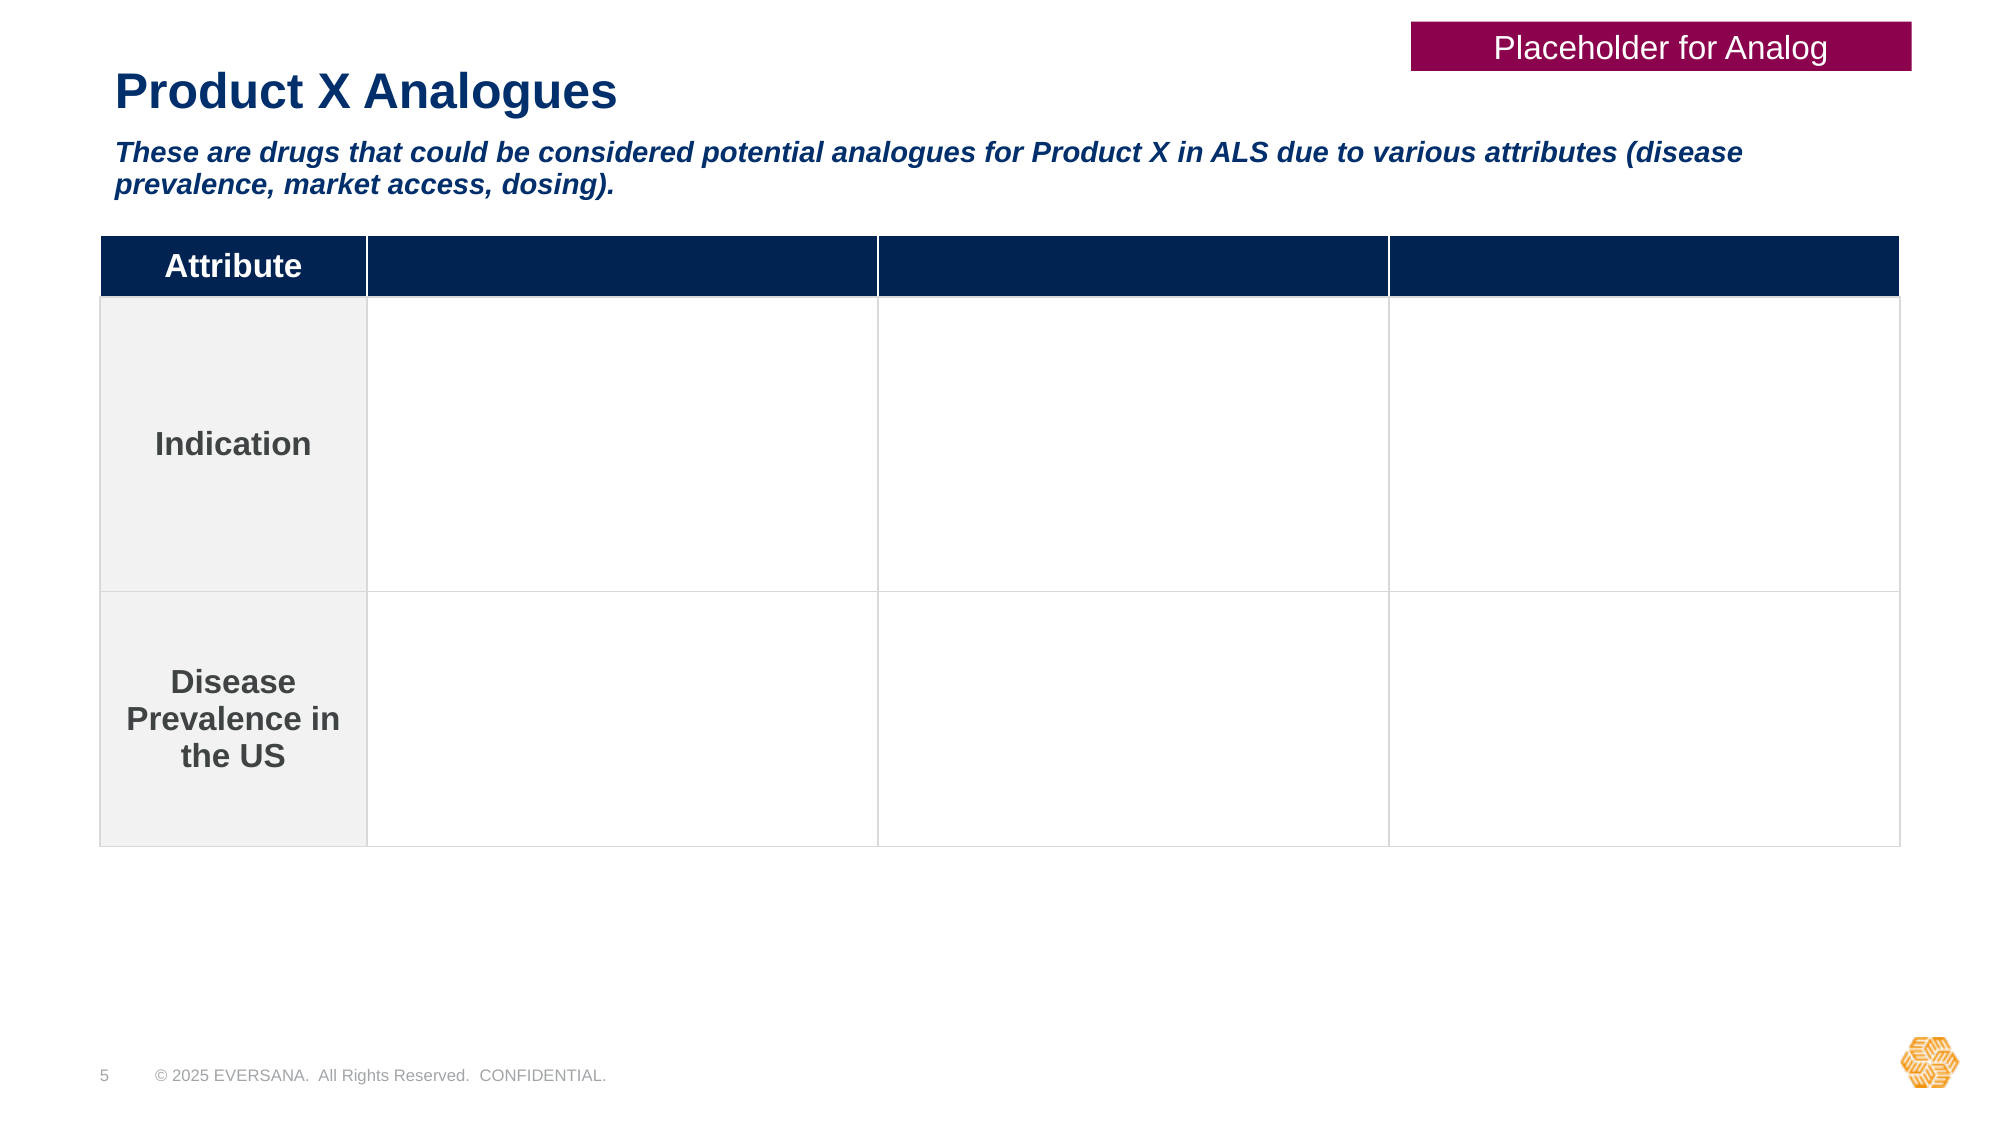

Placeholder for Analog
# Product X Analogues
These are drugs that could be considered potential analogues for Product X in ALS due to various attributes (disease prevalence, market access, dosing).
| Attribute |  |  |  |
| --- | --- | --- | --- |
| Indication |  |  |  |
| Disease Prevalence in the US |  |  |  |